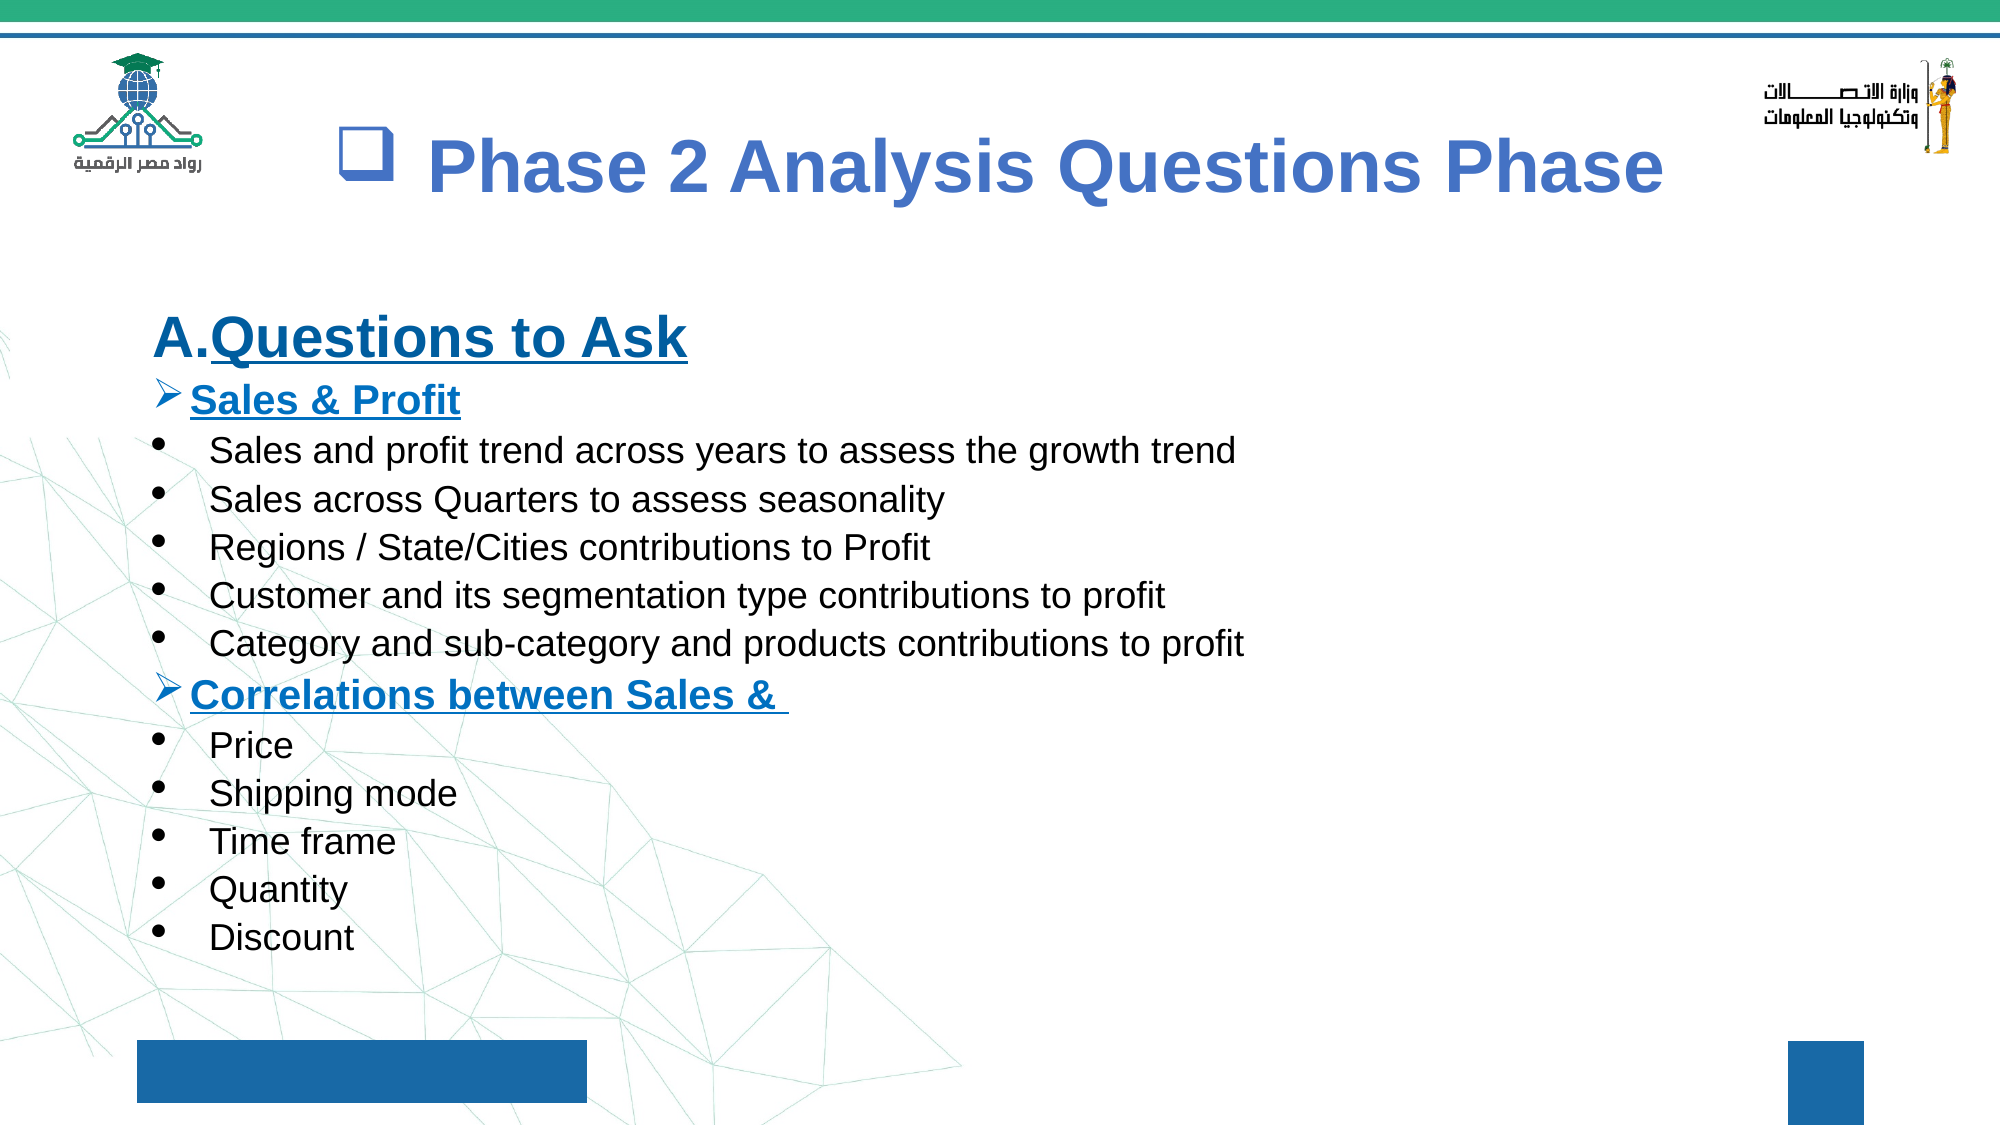

# Phase 2 Analysis Questions Phase
Questions to Ask
Sales & Profit
Sales and profit trend across years to assess the growth trend
Sales across Quarters to assess seasonality
Regions / State/Cities contributions to Profit
Customer and its segmentation type contributions to profit
Category and sub-category and products contributions to profit
Correlations between Sales &
Price
Shipping mode
Time frame
Quantity
Discount